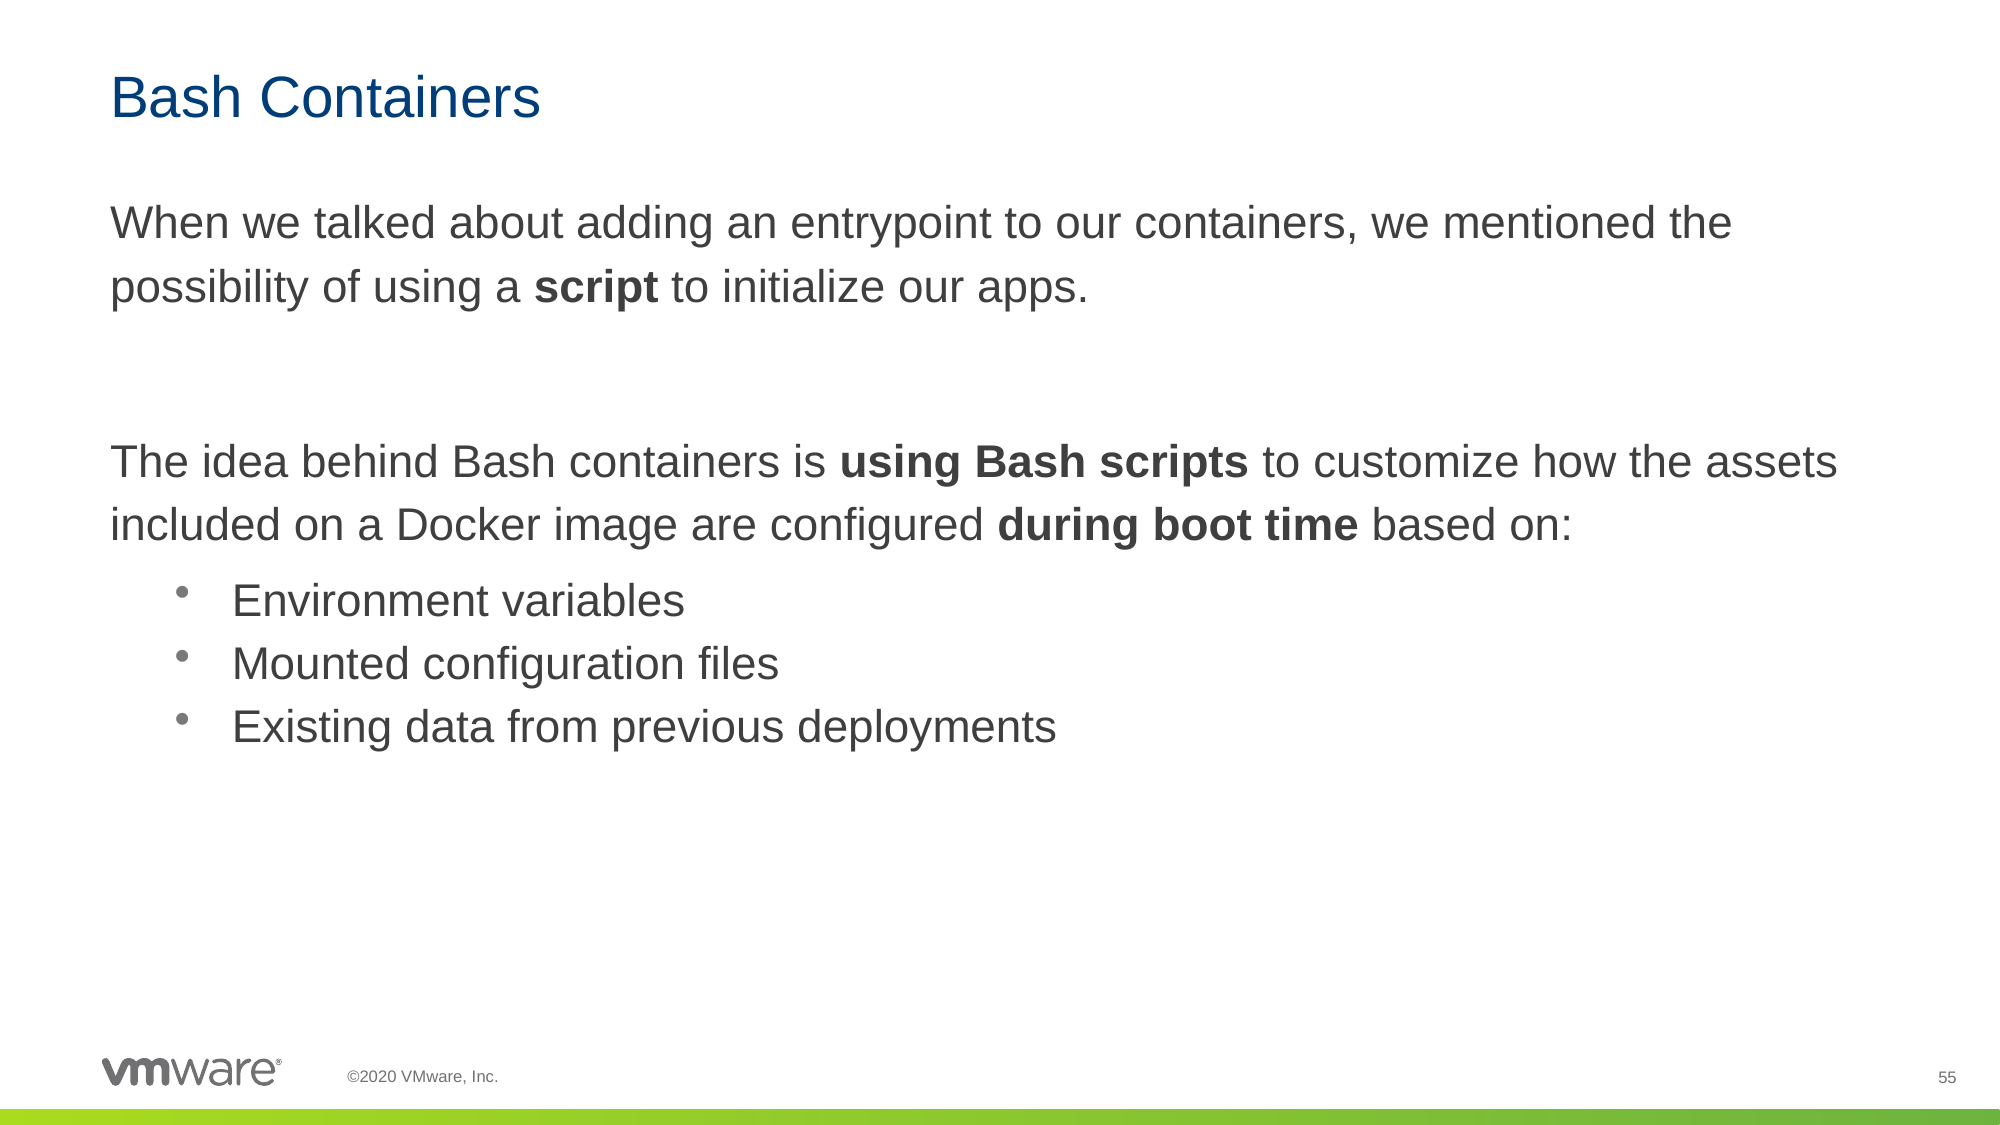

# Bash Containers
When we talked about adding an entrypoint to our containers, we mentioned the possibility of using a script to initialize our apps.
The idea behind Bash containers is using Bash scripts to customize how the assets included on a Docker image are configured during boot time based on:
Environment variables
Mounted configuration files
Existing data from previous deployments